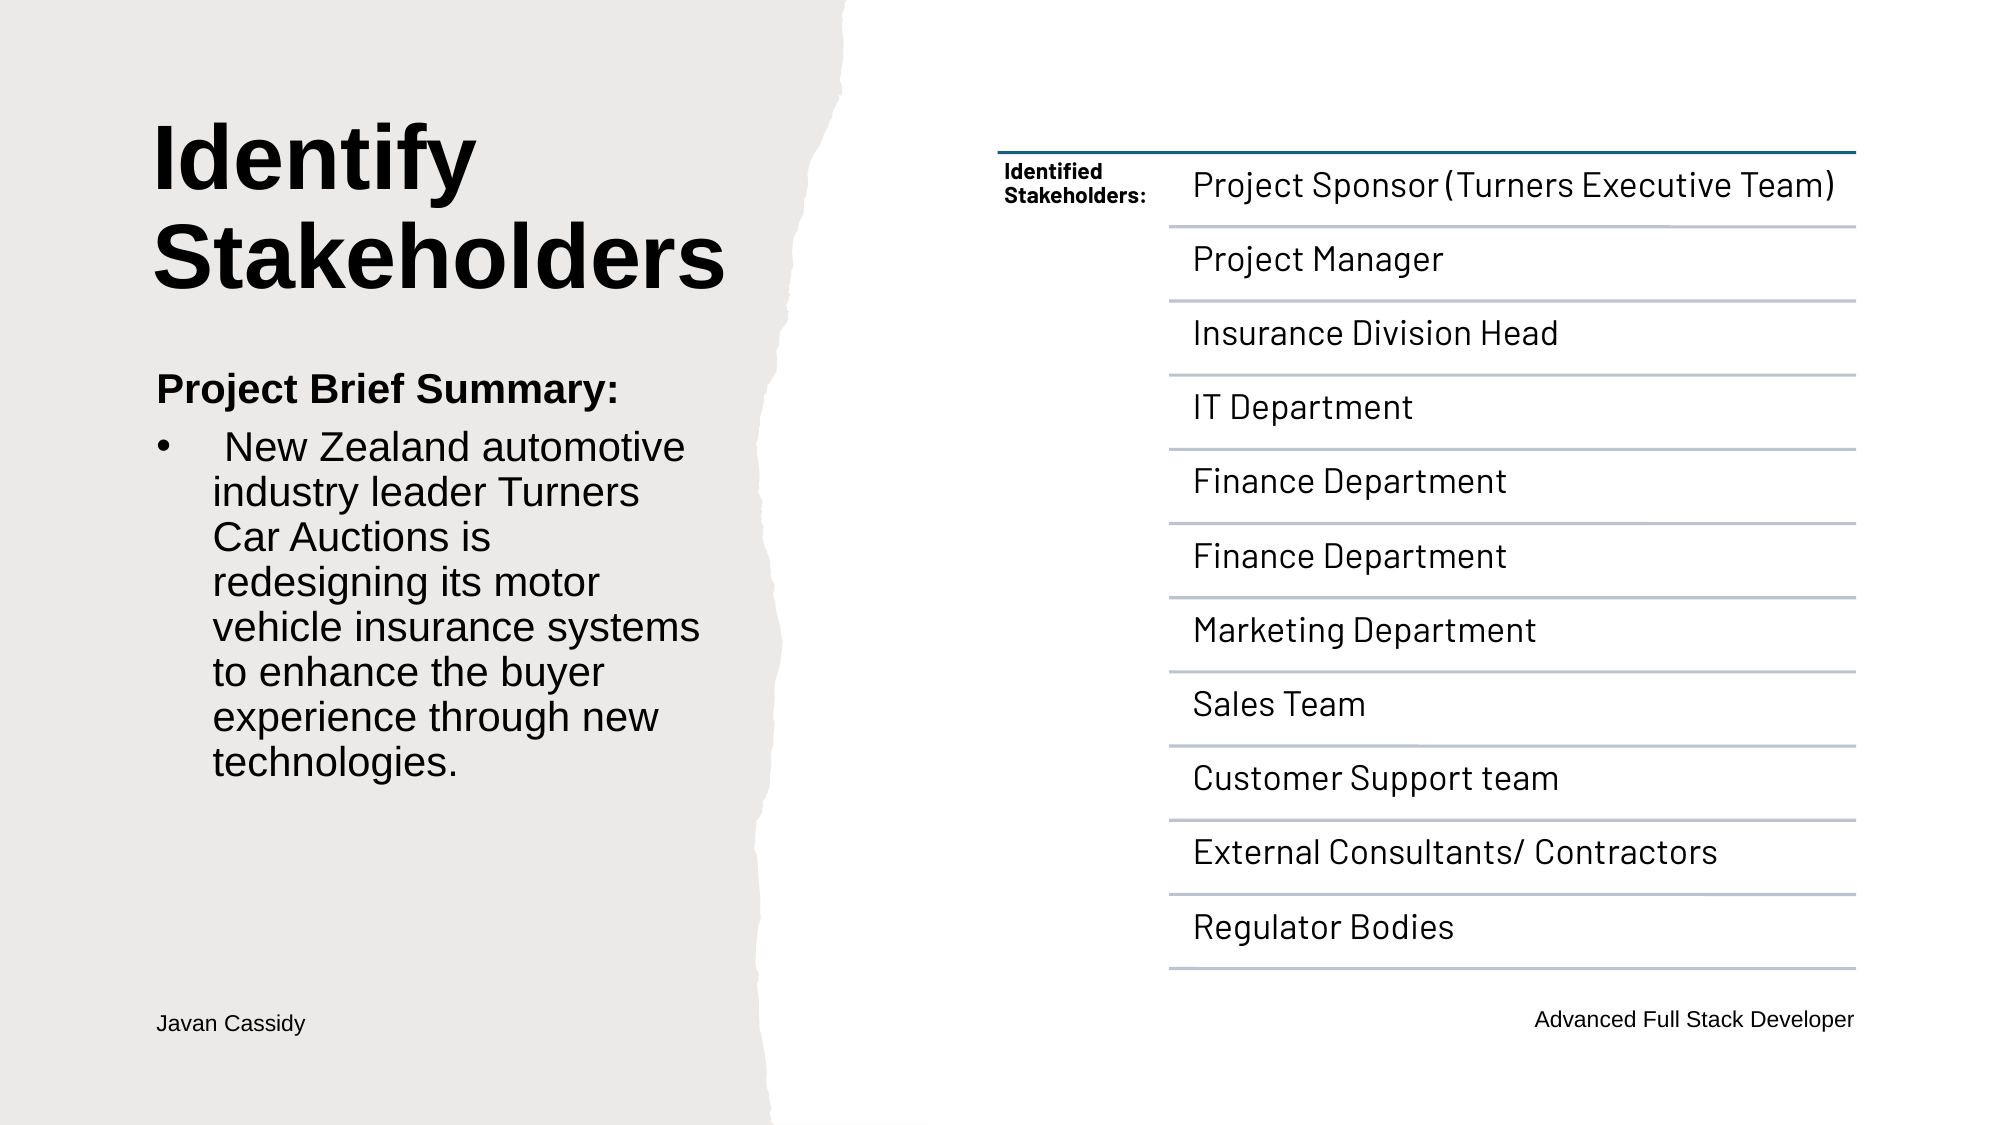

# Identify Stakeholders
Identified Stakeholders:
Project Sponsor (Turners Executive Team)
Project Manager
Insurance Division Head
IT Department
Finance Department
Finance Department
Marketing Department
Sales Team
Customer Support team
External Consultants/ Contractors
Regulator Bodies
Project Brief Summary:
 New Zealand automotive industry leader Turners Car Auctions is redesigning its motor vehicle insurance systems to enhance the buyer experience through new technologies.
Advanced Full Stack Developer
Javan Cassidy
4